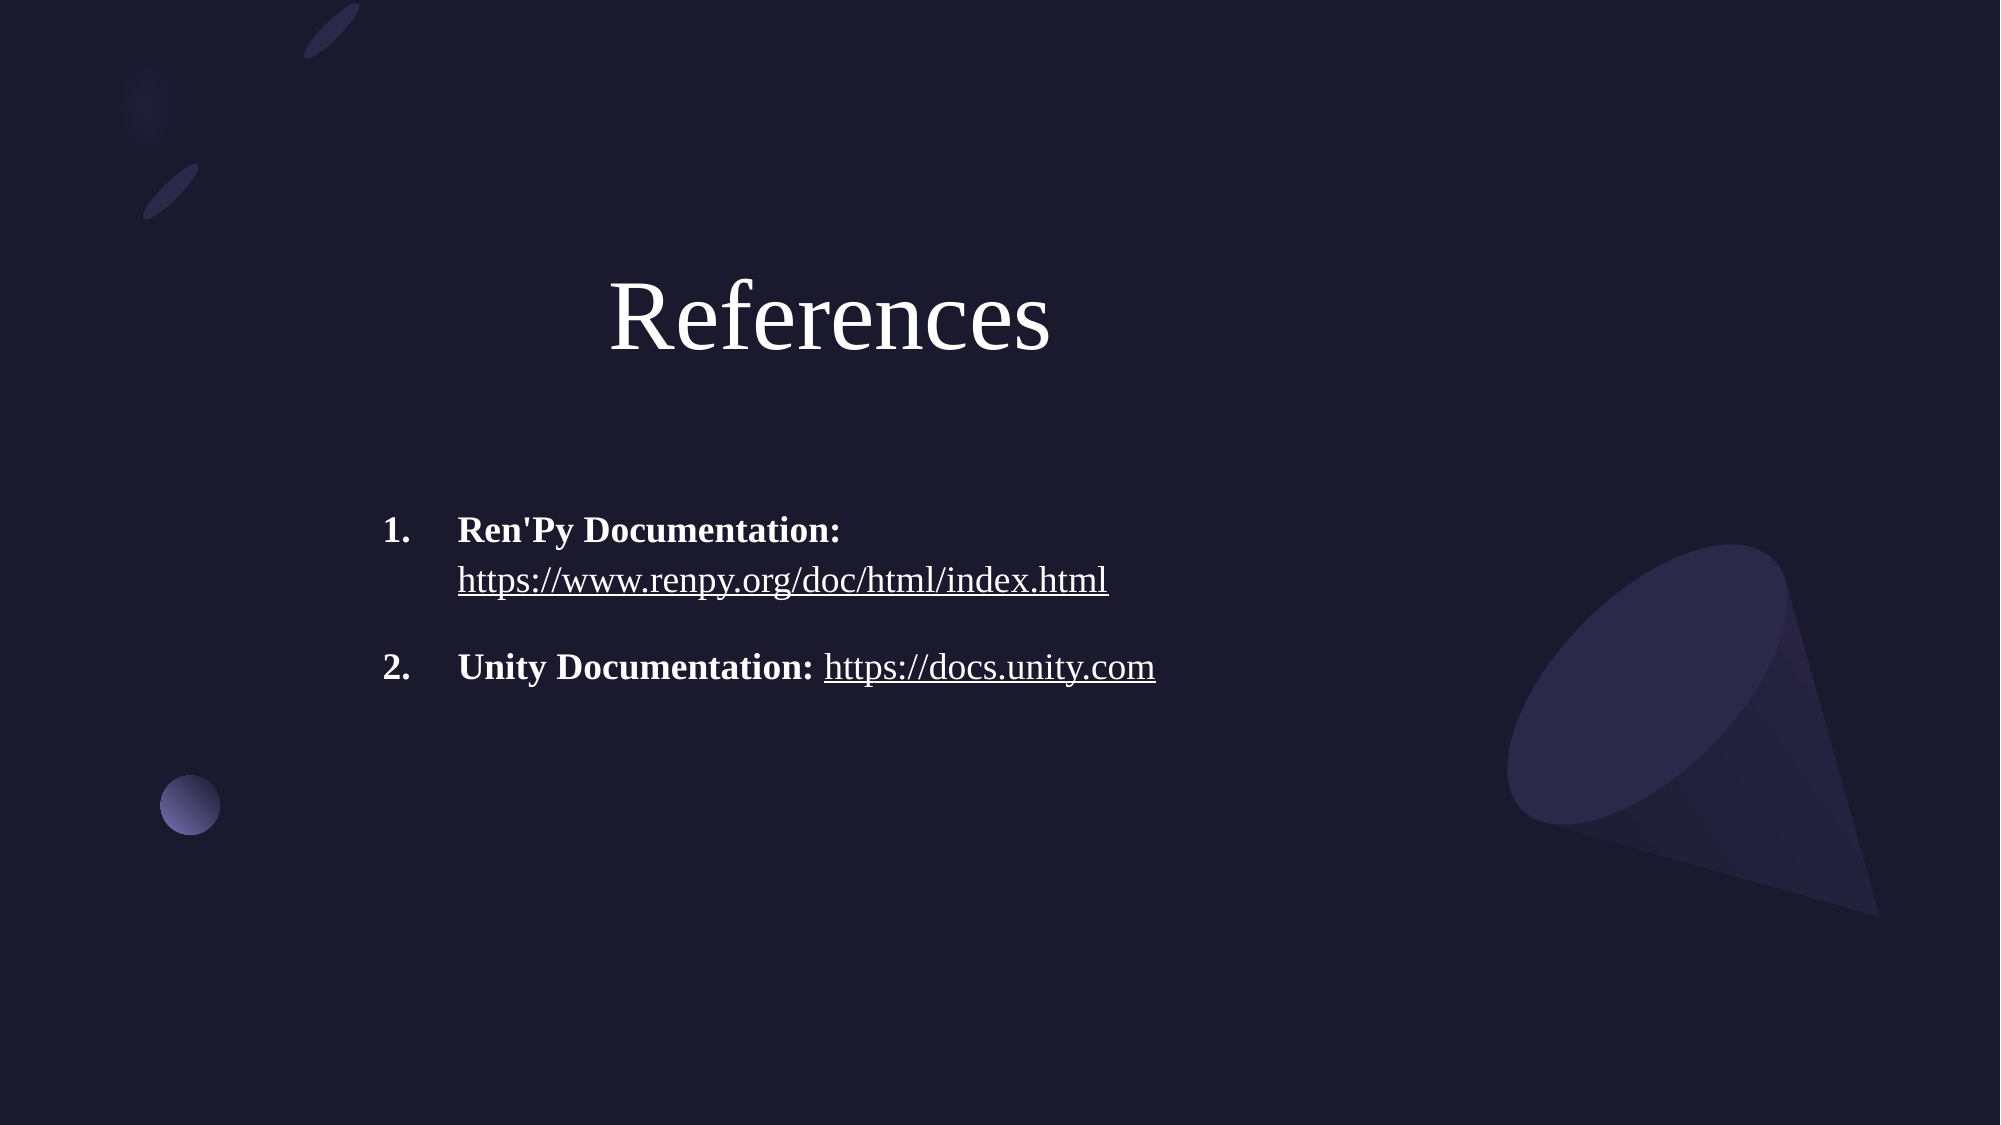

# References
Ren'Py Documentation: https://www.renpy.org/doc/html/index.html
Unity Documentation: https://docs.unity.com